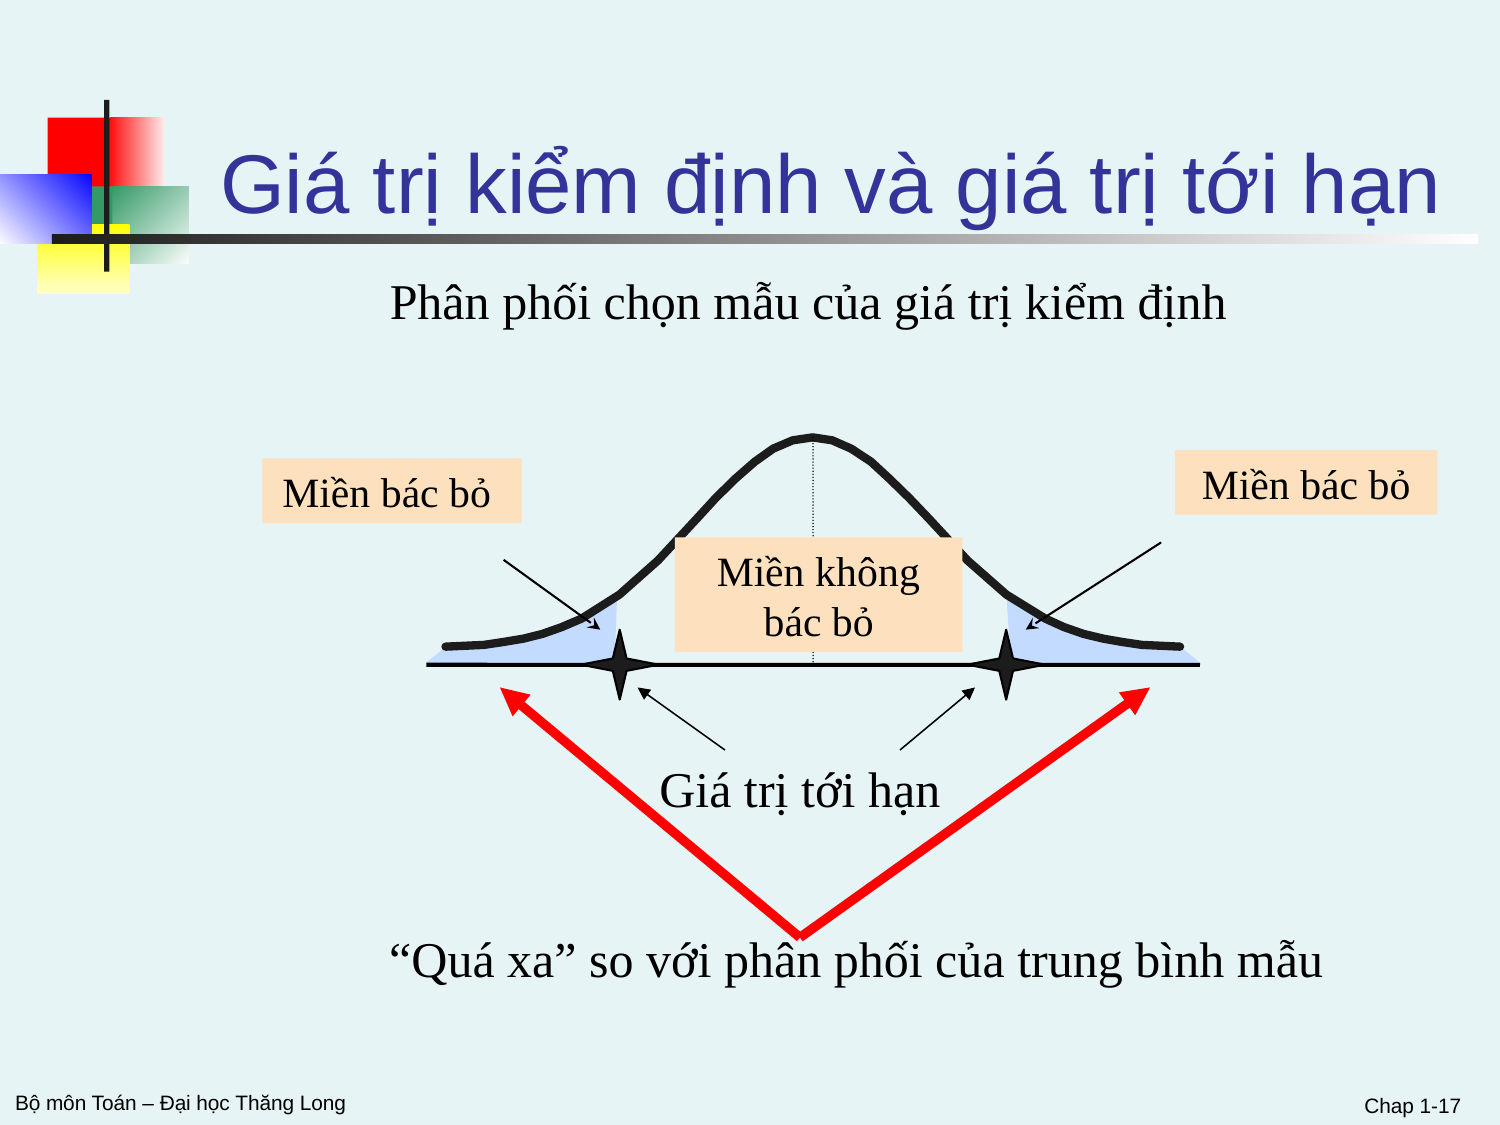

Giá trị kiểm định và giá trị tới hạn
Phân phối chọn mẫu của giá trị kiểm định

Miền bác bỏ
Miền bác bỏ
Miền không bác bỏ

Giá trị tới hạn

         “Quá xa” so với phân phối của trung bình mẫu
Chap 1-17
Bộ môn Toán – Đại học Thăng Long